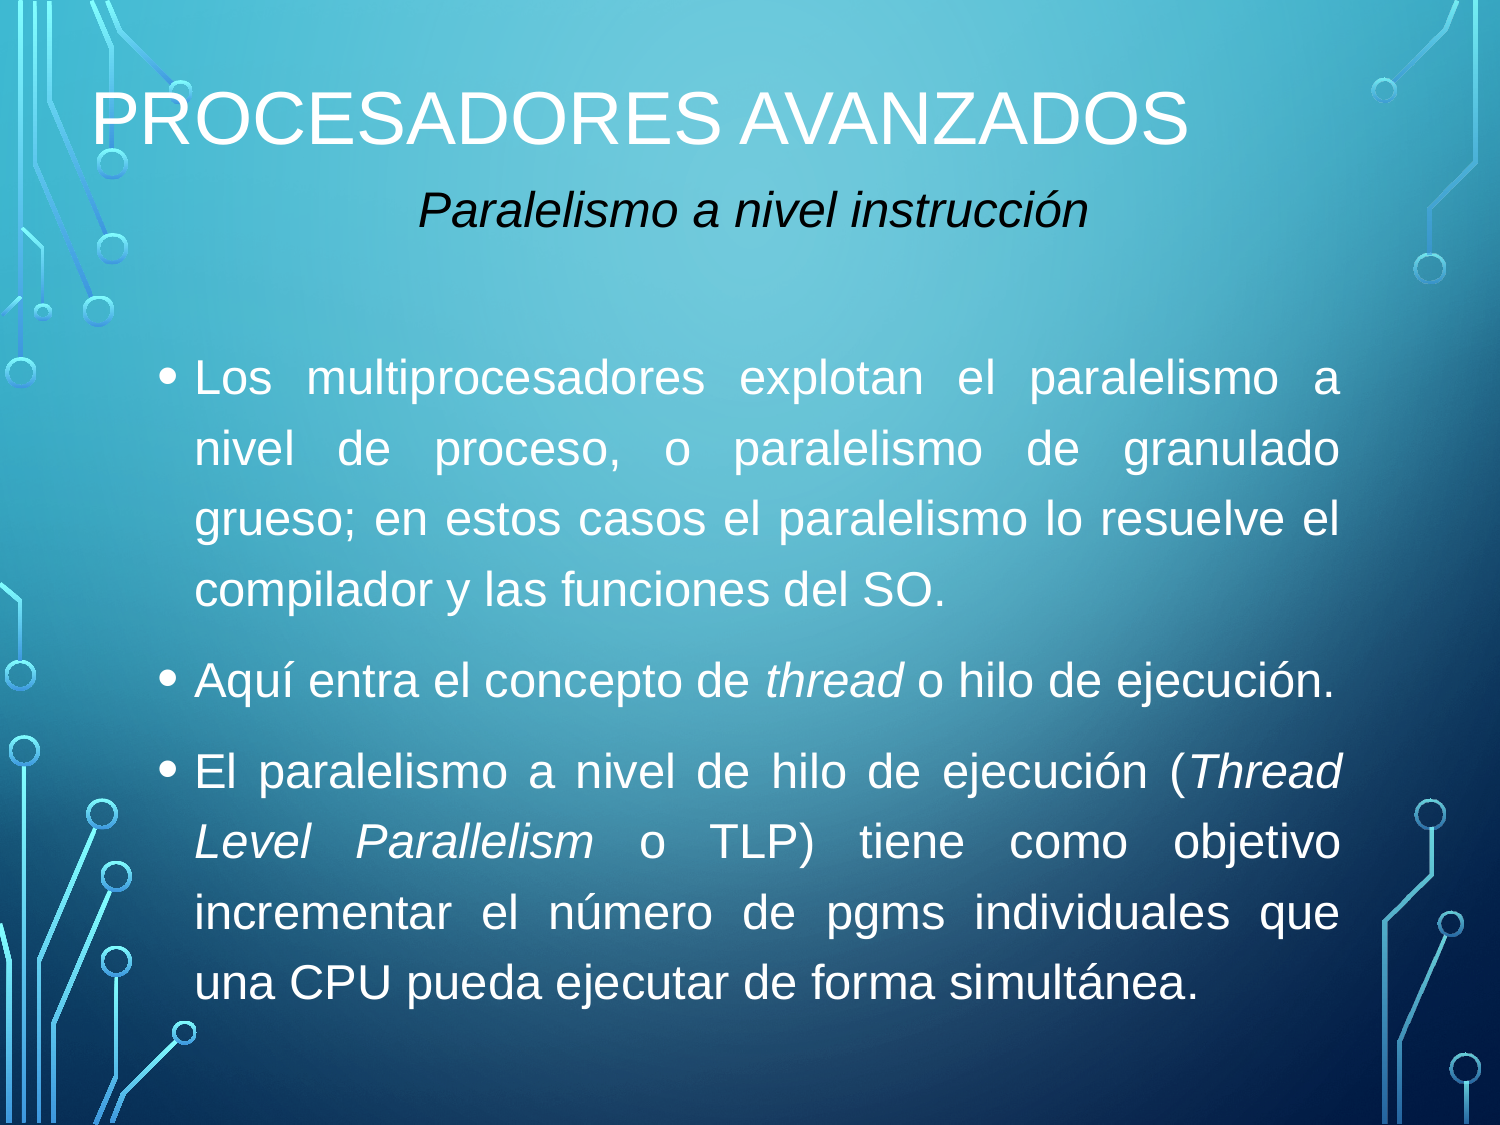

# Procesadores Avanzados
Paralelismo a nivel instrucción
Los multiprocesadores explotan el paralelismo a nivel de proceso, o paralelismo de granulado grueso; en estos casos el paralelismo lo resuelve el compilador y las funciones del SO.
Aquí entra el concepto de thread o hilo de ejecución.
El paralelismo a nivel de hilo de ejecución (Thread Level Parallelism o TLP) tiene como objetivo incrementar el número de pgms individuales que una CPU pueda ejecutar de forma simultánea.